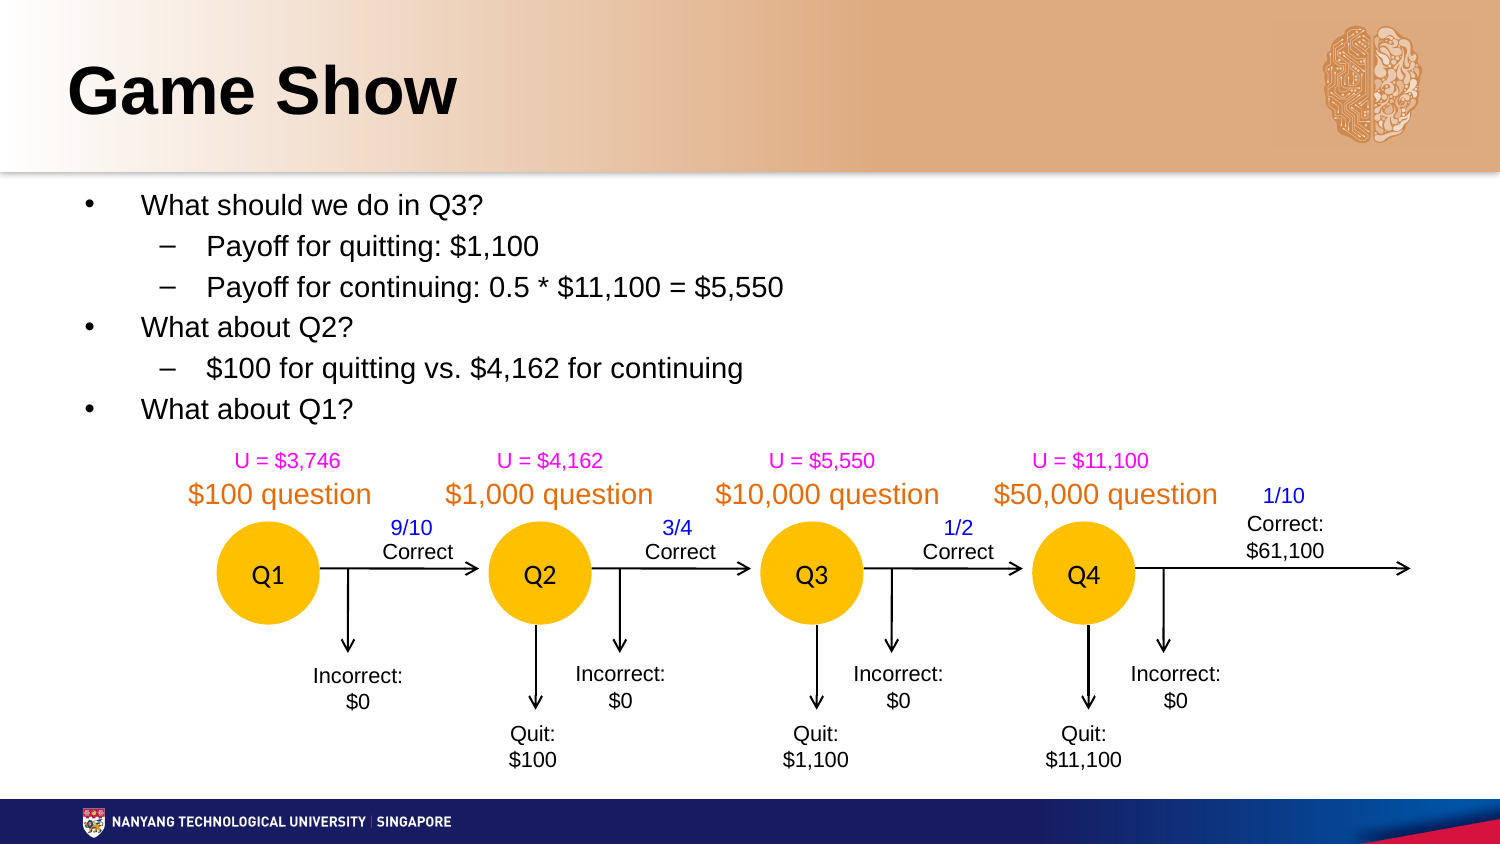

# Game Show
What should we do in Q3?
Payoff for quitting: $1,100
Payoff for continuing: 0.5 * $11,100 = $5,550
What about Q2?
$100 for quitting vs. $4,162 for continuing
What about Q1?
U = $3,746
U = $4,162
U = $5,550
U = $11,100
$100 question
$1,000 question
$10,000 question
$50,000 question
Correct:
$61,100
Q1
Q2
Q3
Q4
Correct
Correct
Correct
Incorrect:
$0
Incorrect:
$0
Incorrect:
$0
Incorrect:
$0
Quit:
$100
Quit:
$1,100
Quit:
$11,100
1/10
9/10
3/4
1/2